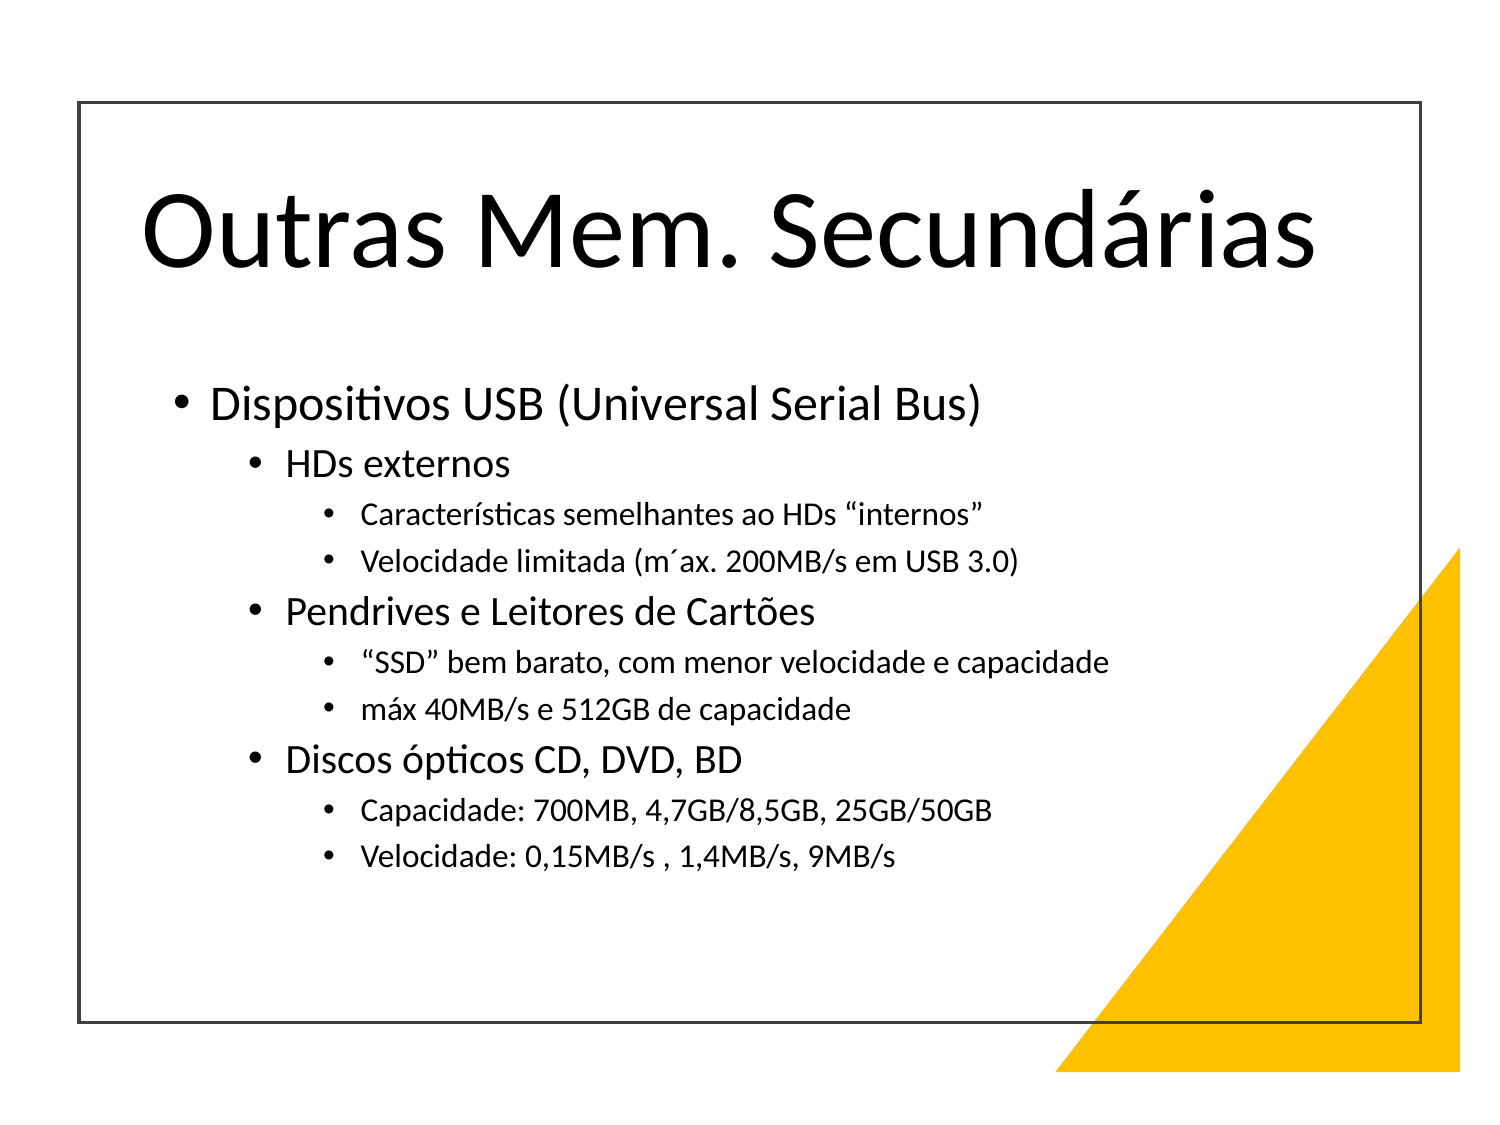

# Outras Mem. Secundárias

Dispositivos USB (Universal Serial Bus)
HDs externos
Características semelhantes ao HDs “internos”
Velocidade limitada (m´ax. 200MB/s em USB 3.0)
Pendrives e Leitores de Cartões
“SSD” bem barato, com menor velocidade e capacidade
máx 40MB/s e 512GB de capacidade
Discos ópticos CD, DVD, BD
Capacidade: 700MB, 4,7GB/8,5GB, 25GB/50GB
Velocidade: 0,15MB/s , 1,4MB/s, 9MB/s